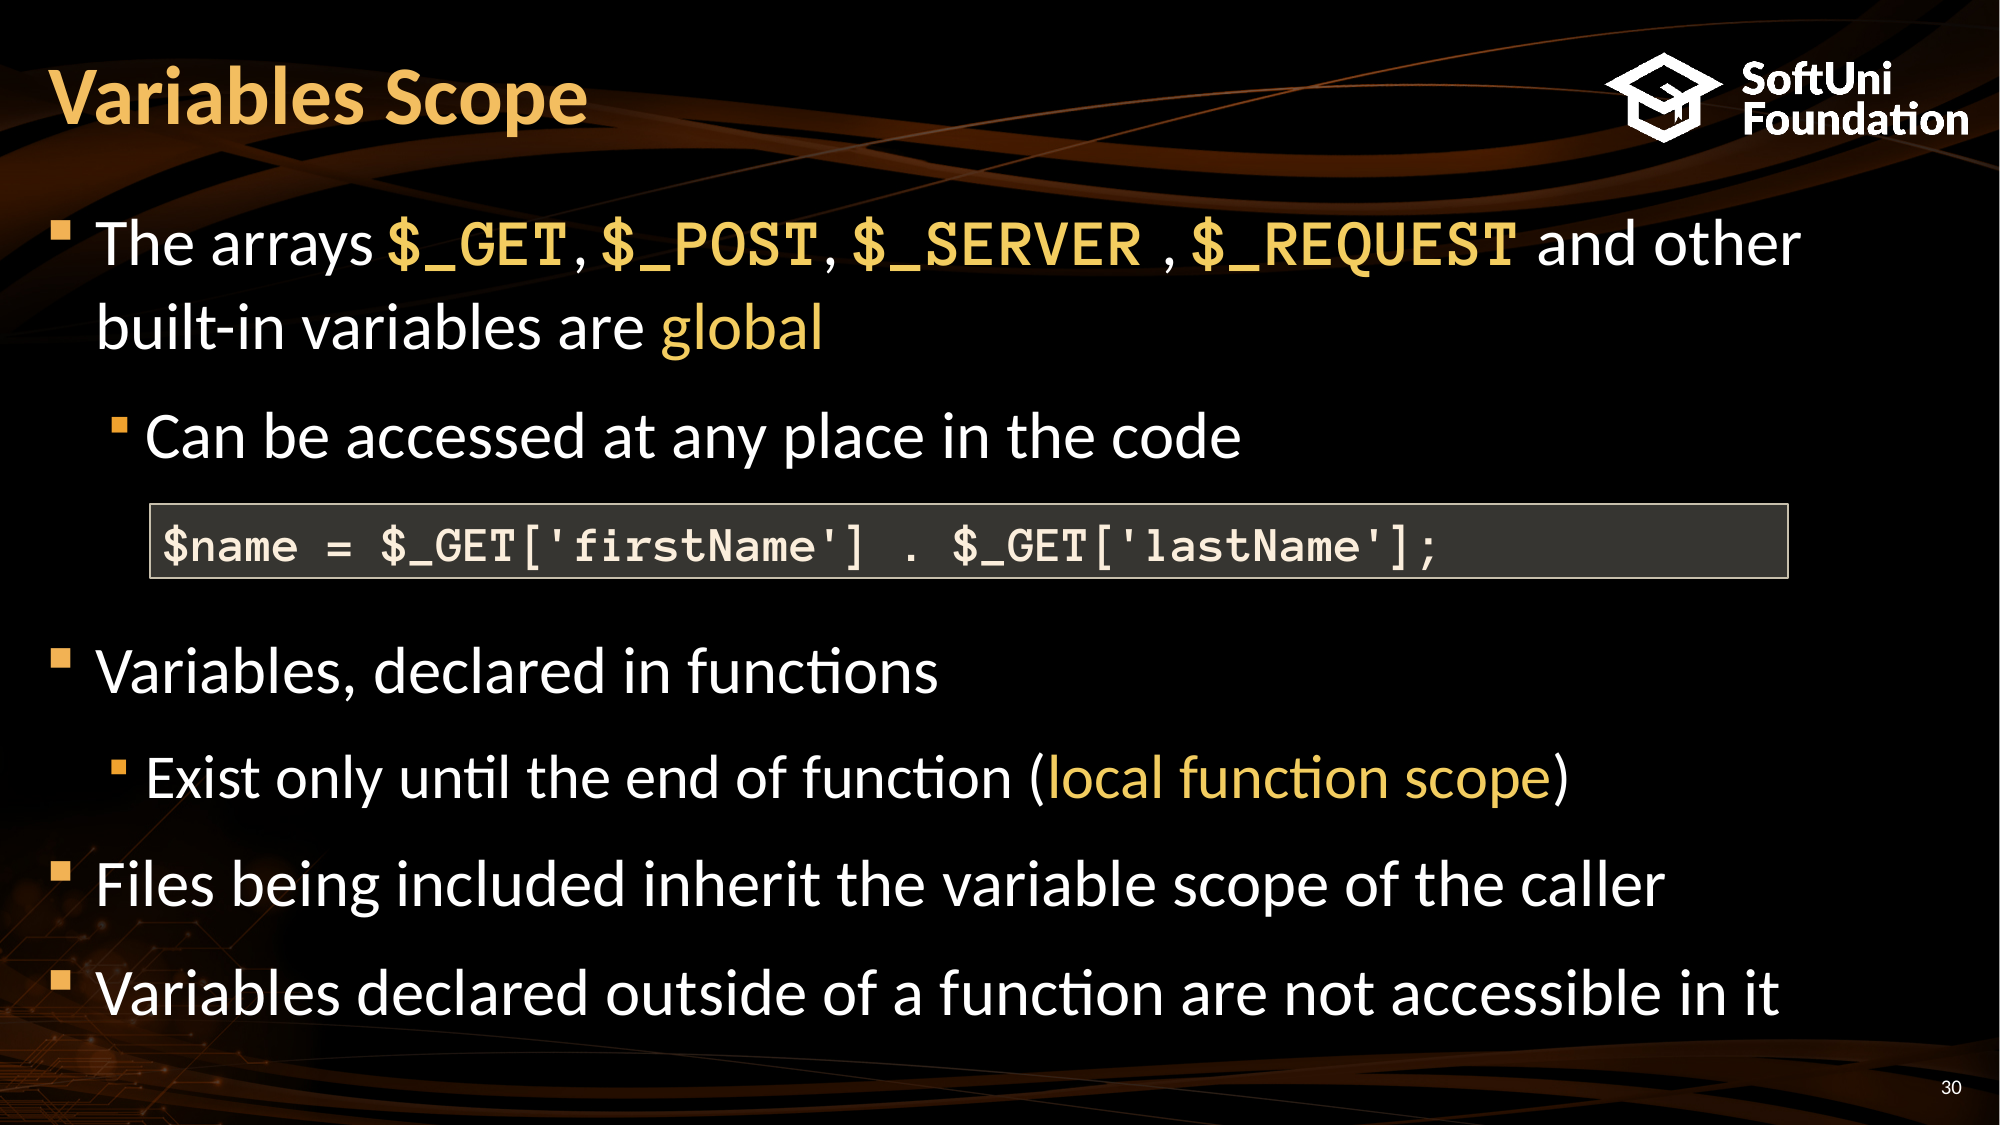

# Variables Scope
The arrays $_GET, $_POST, $_SERVER , $_REQUEST and other built-in variables are global
Can be accessed at any place in the code

Variables, declared in functions
Exist only until the end of function (local function scope)
Files being included inherit the variable scope of the caller
Variables declared outside of a function are not accessible in it
$name = $_GET['firstName'] . $_GET['lastName'];
30